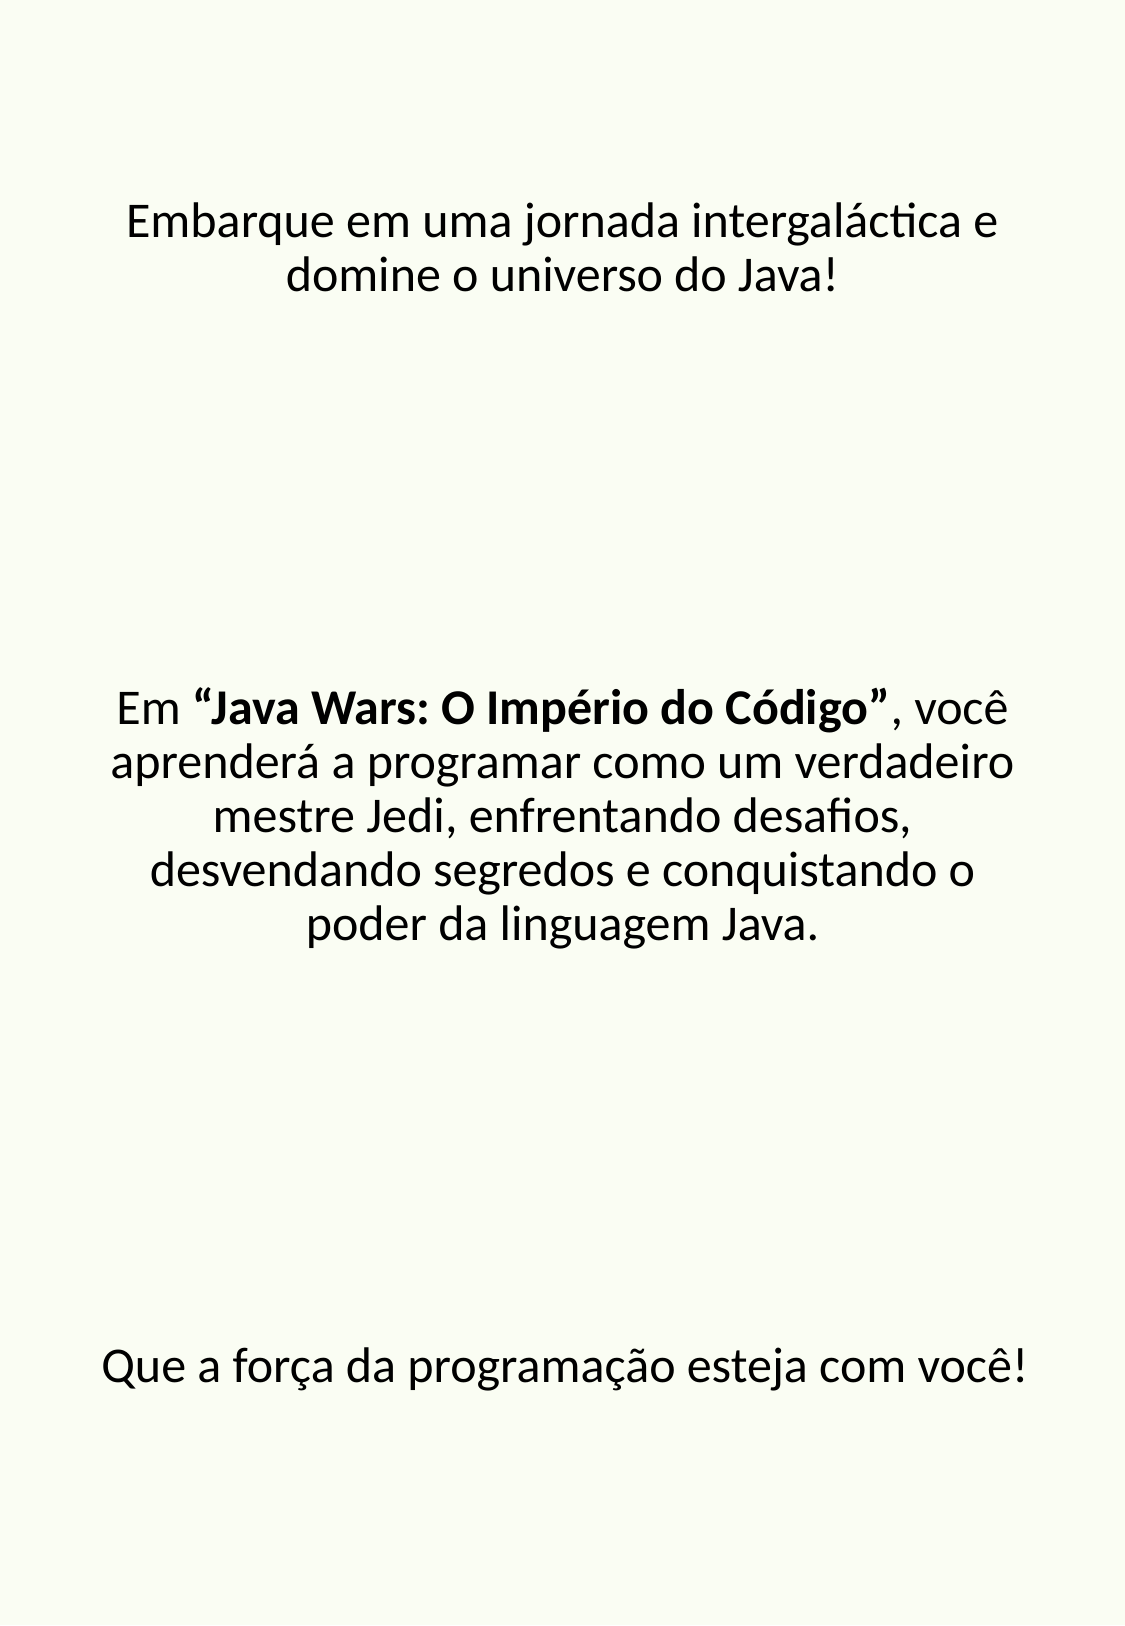

# Embarque em uma jornada intergaláctica e domine o universo do Java!
Em “Java Wars: O Império do Código”, você aprenderá a programar como um verdadeiro mestre Jedi, enfrentando desafios, desvendando segredos e conquistando o poder da linguagem Java.
Que a força da programação esteja com você!